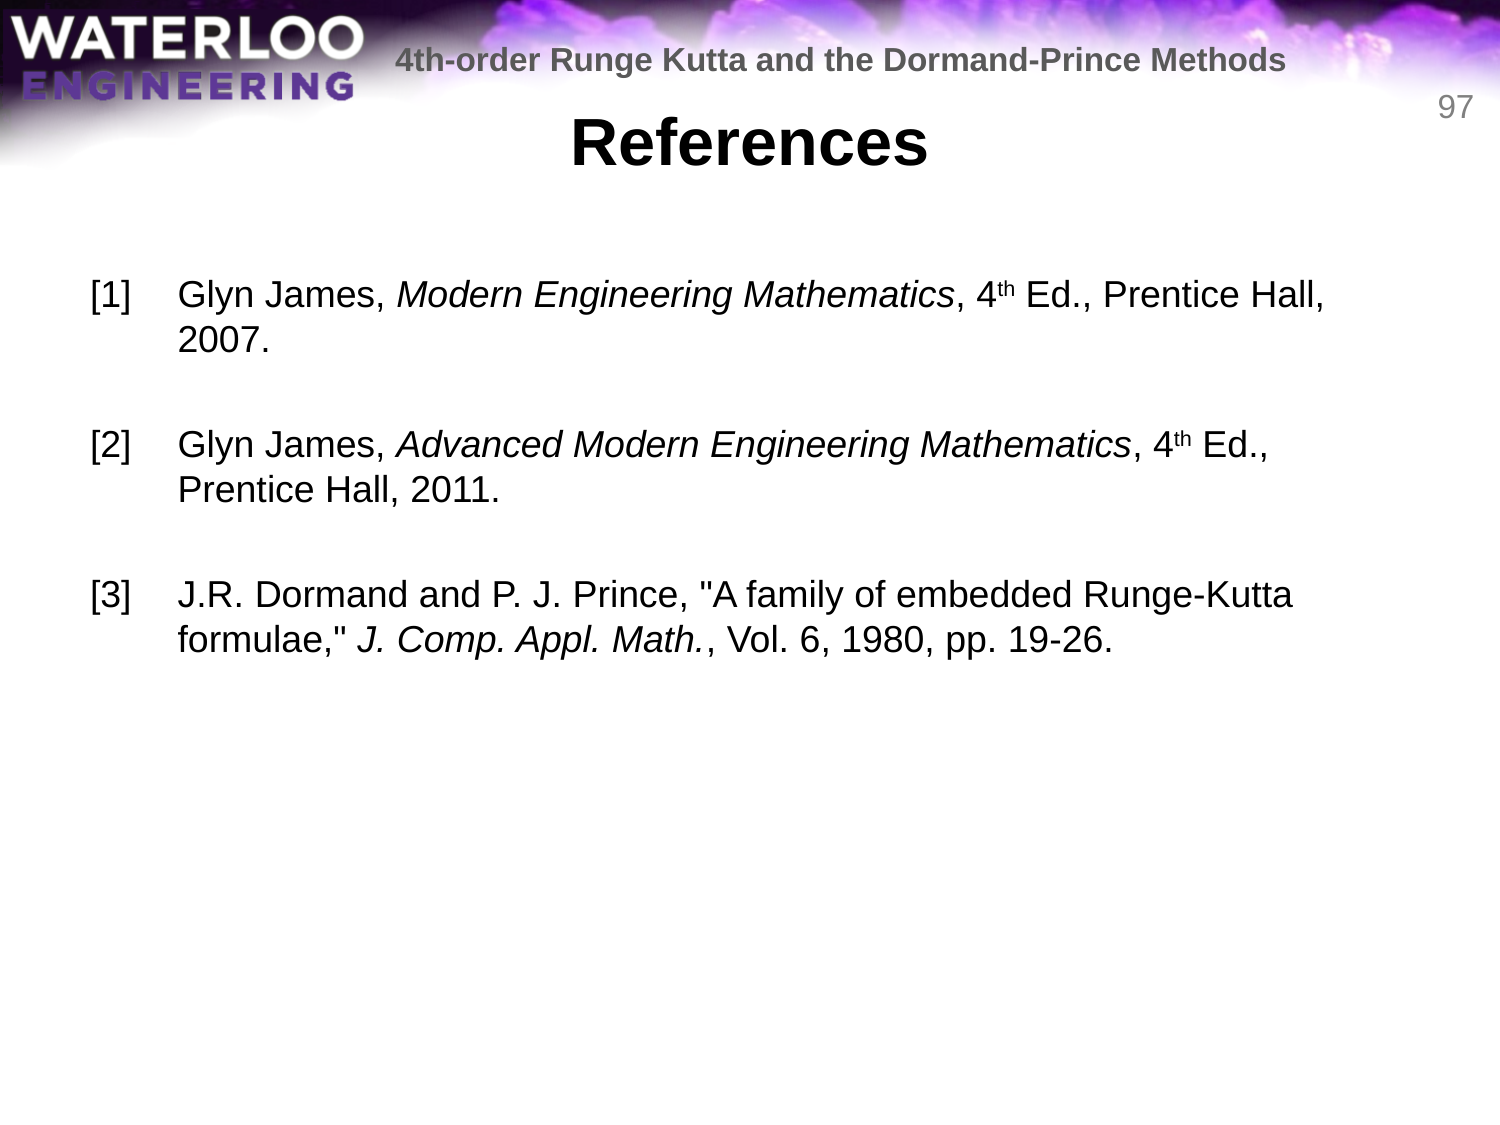

4th-order Runge Kutta and the Dormand-Prince Methods
# References
97
[1]	Glyn James, Modern Engineering Mathematics, 4th Ed., Prentice Hall, 2007.

[2]	Glyn James, Advanced Modern Engineering Mathematics, 4th Ed., Prentice Hall, 2011.

[3]	J.R. Dormand and P. J. Prince, "A family of embedded Runge-Kutta formulae," J. Comp. Appl. Math., Vol. 6, 1980, pp. 19-26.